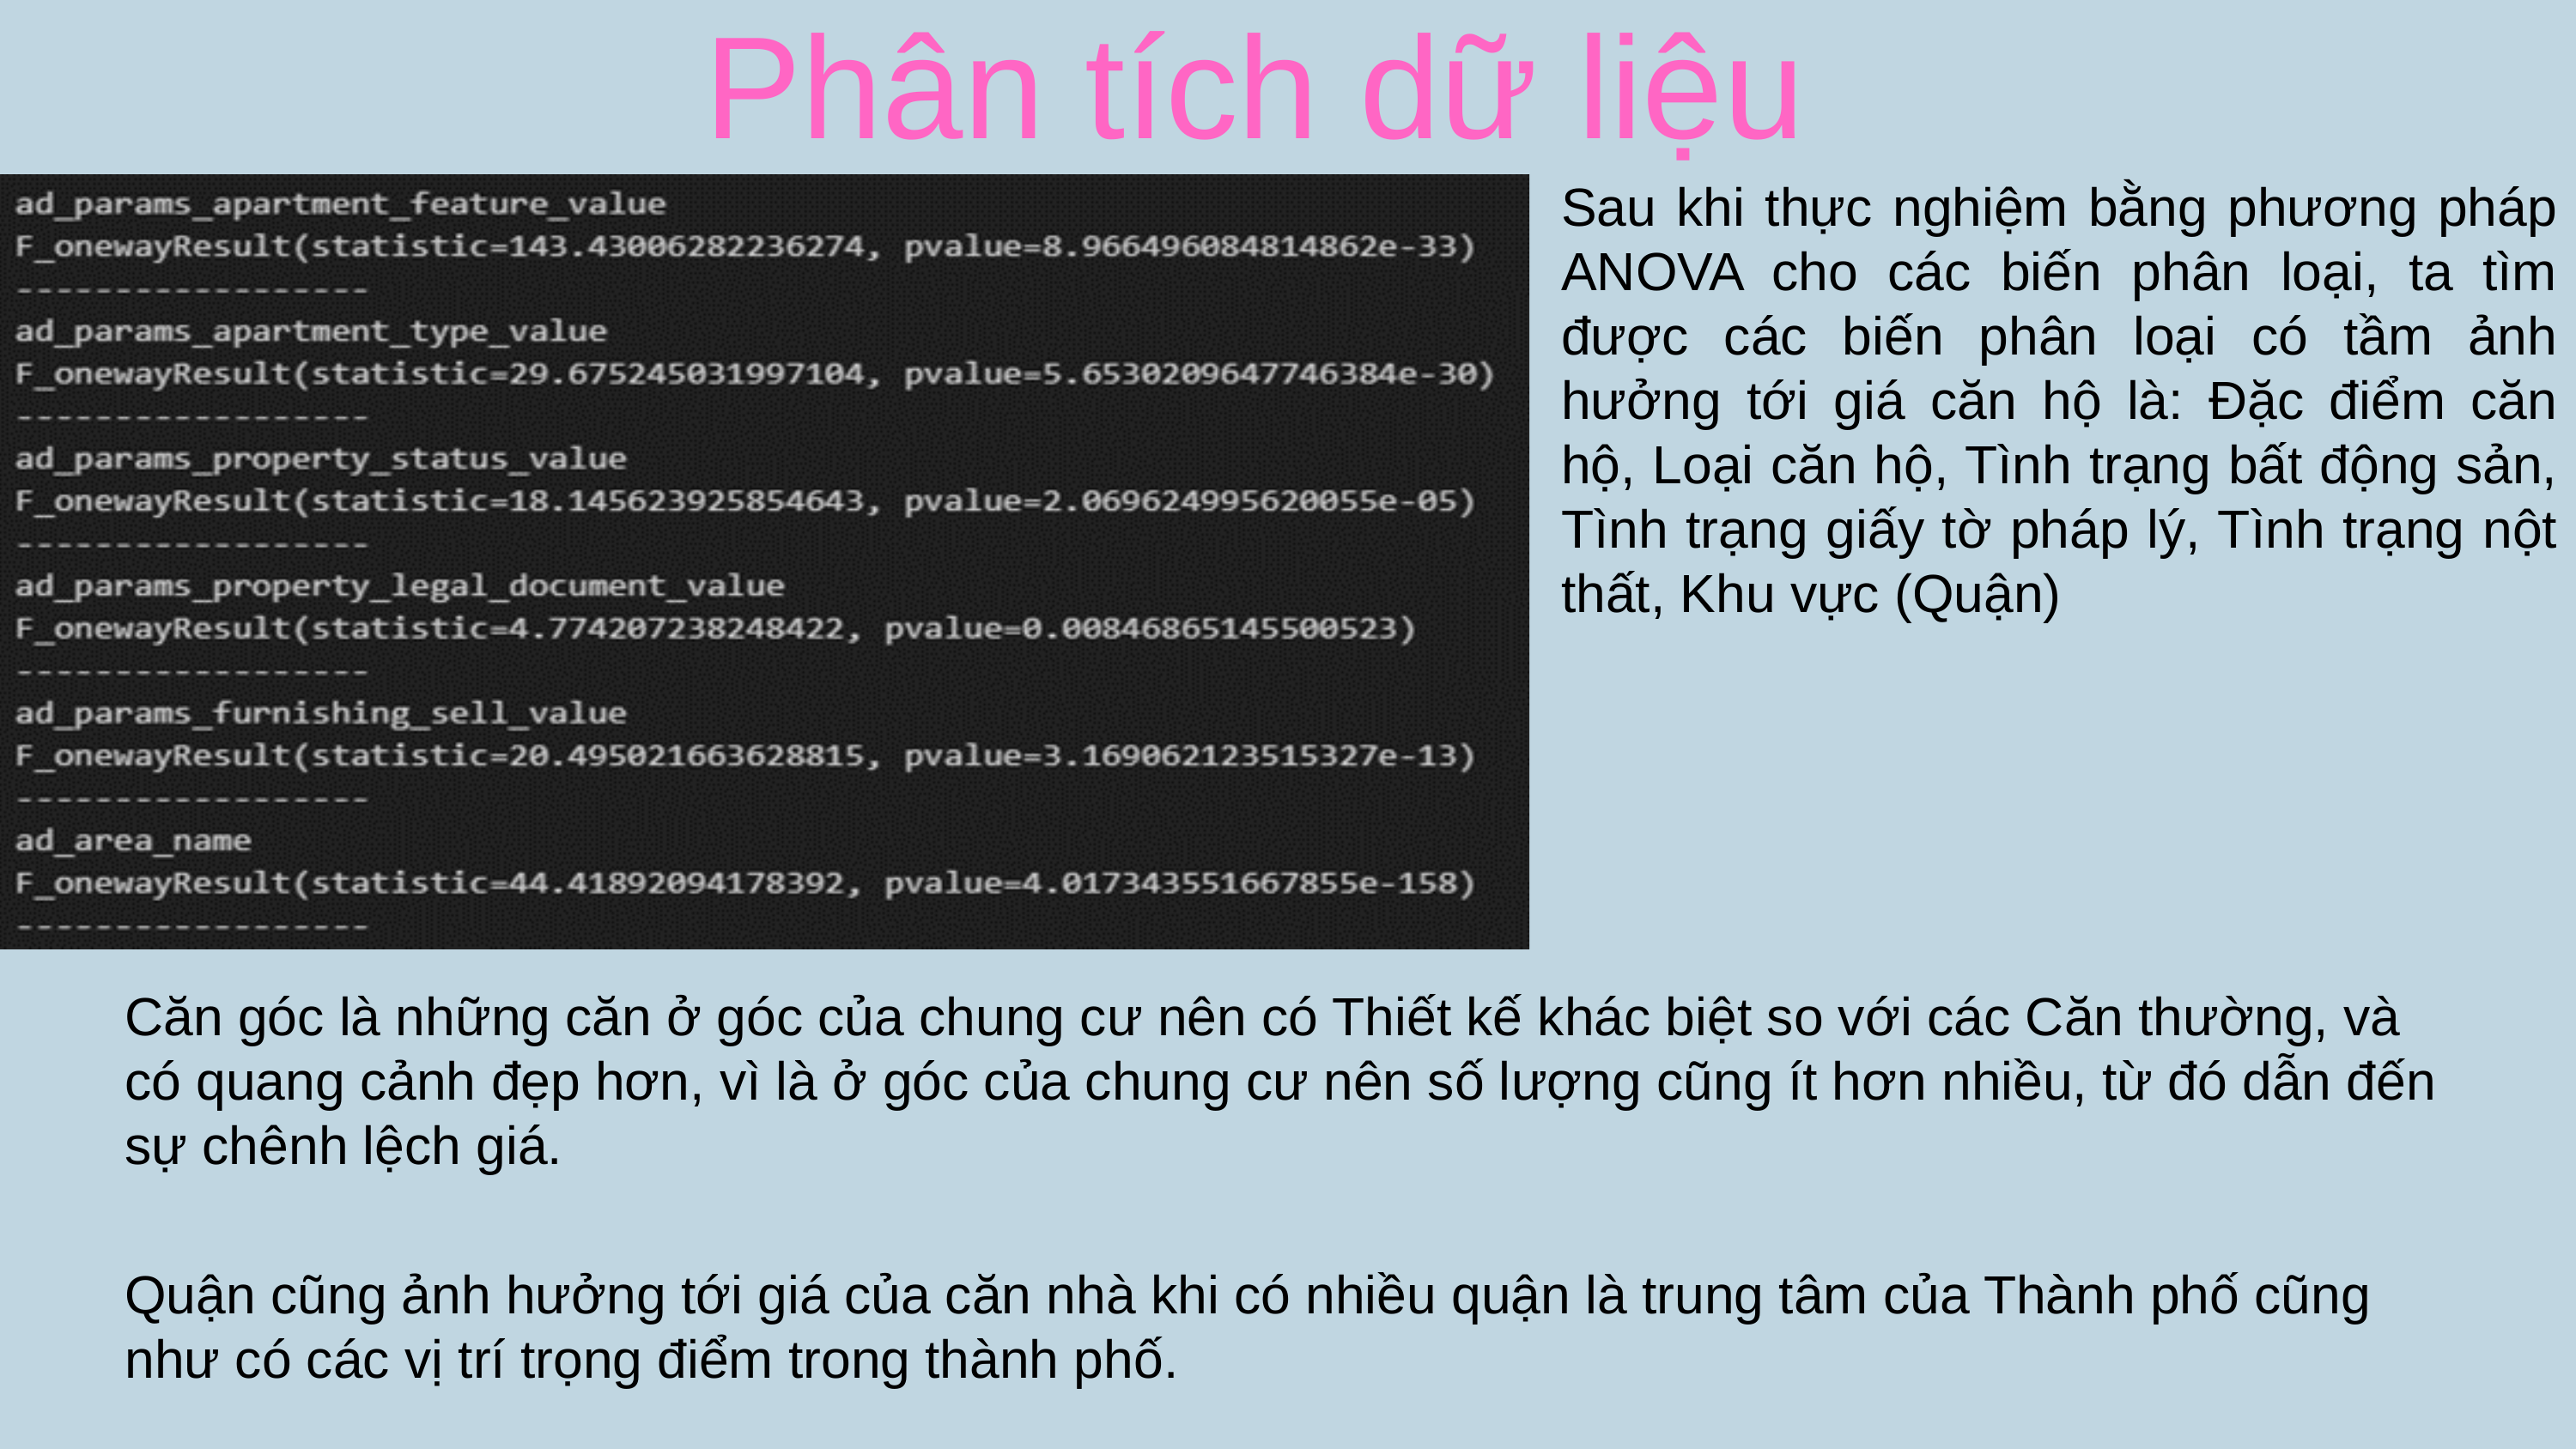

Phân tích dữ liệu

Sau khi thực nghiệm bằng phương pháp ANOVA cho các biến phân loại, ta tìm được các biến phân loại có tầm ảnh hưởng tới giá căn hộ là: Đặc điểm căn hộ, Loại căn hộ, Tình trạng bất động sản, Tình trạng giấy tờ pháp lý, Tình trạng nột thất, Khu vực (Quận)

Căn góc là những căn ở góc của chung cư nên có Thiết kế khác biệt so với các Căn thường, và có quang cảnh đẹp hơn, vì là ở góc của chung cư nên số lượng cũng ít hơn nhiều, từ đó dẫn đến sự chênh lệch giá.
Quận cũng ảnh hưởng tới giá của căn nhà khi có nhiều quận là trung tâm của Thành phố cũng như có các vị trí trọng điểm trong thành phố.